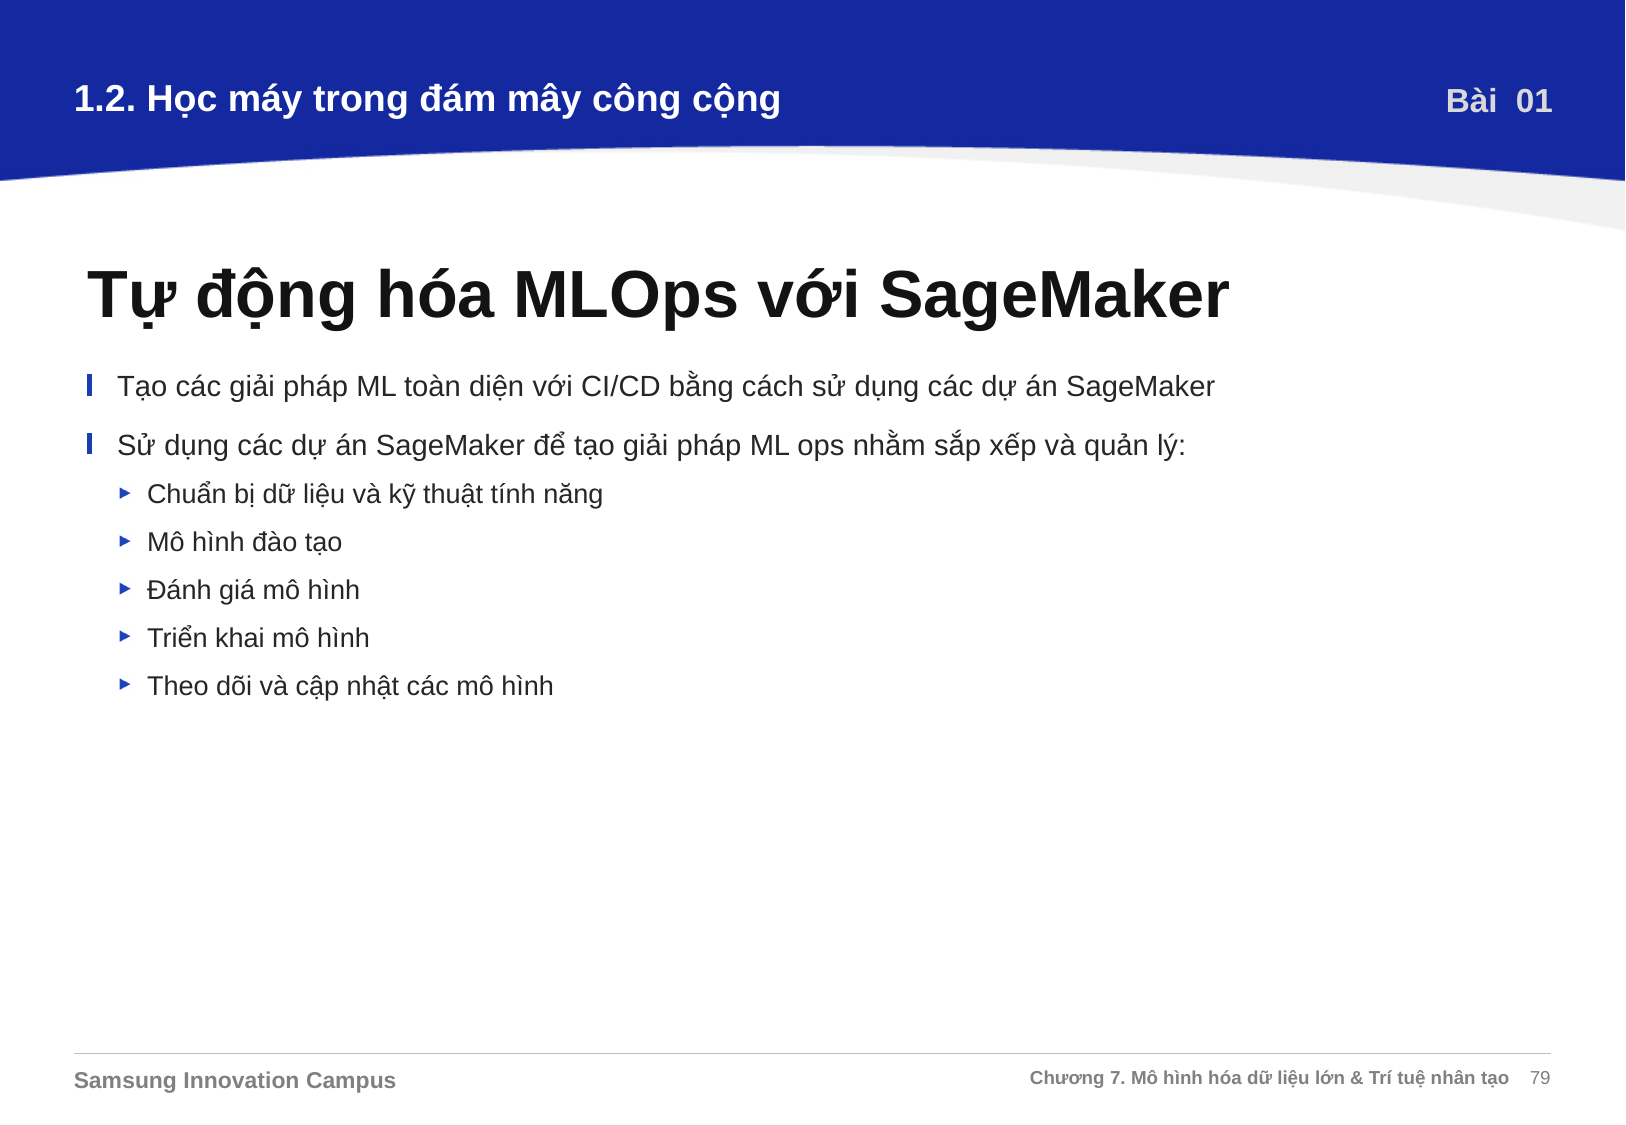

1.2. Học máy trong đám mây công cộng
Bài  01
Tự động hóa MLOps với SageMaker
Tạo các giải pháp ML toàn diện với CI/CD bằng cách sử dụng các dự án SageMaker
Sử dụng các dự án SageMaker để tạo giải pháp ML ops nhằm sắp xếp và quản lý:
Chuẩn bị dữ liệu và kỹ thuật tính năng
Mô hình đào tạo
Đánh giá mô hình
Triển khai mô hình
Theo dõi và cập nhật các mô hình